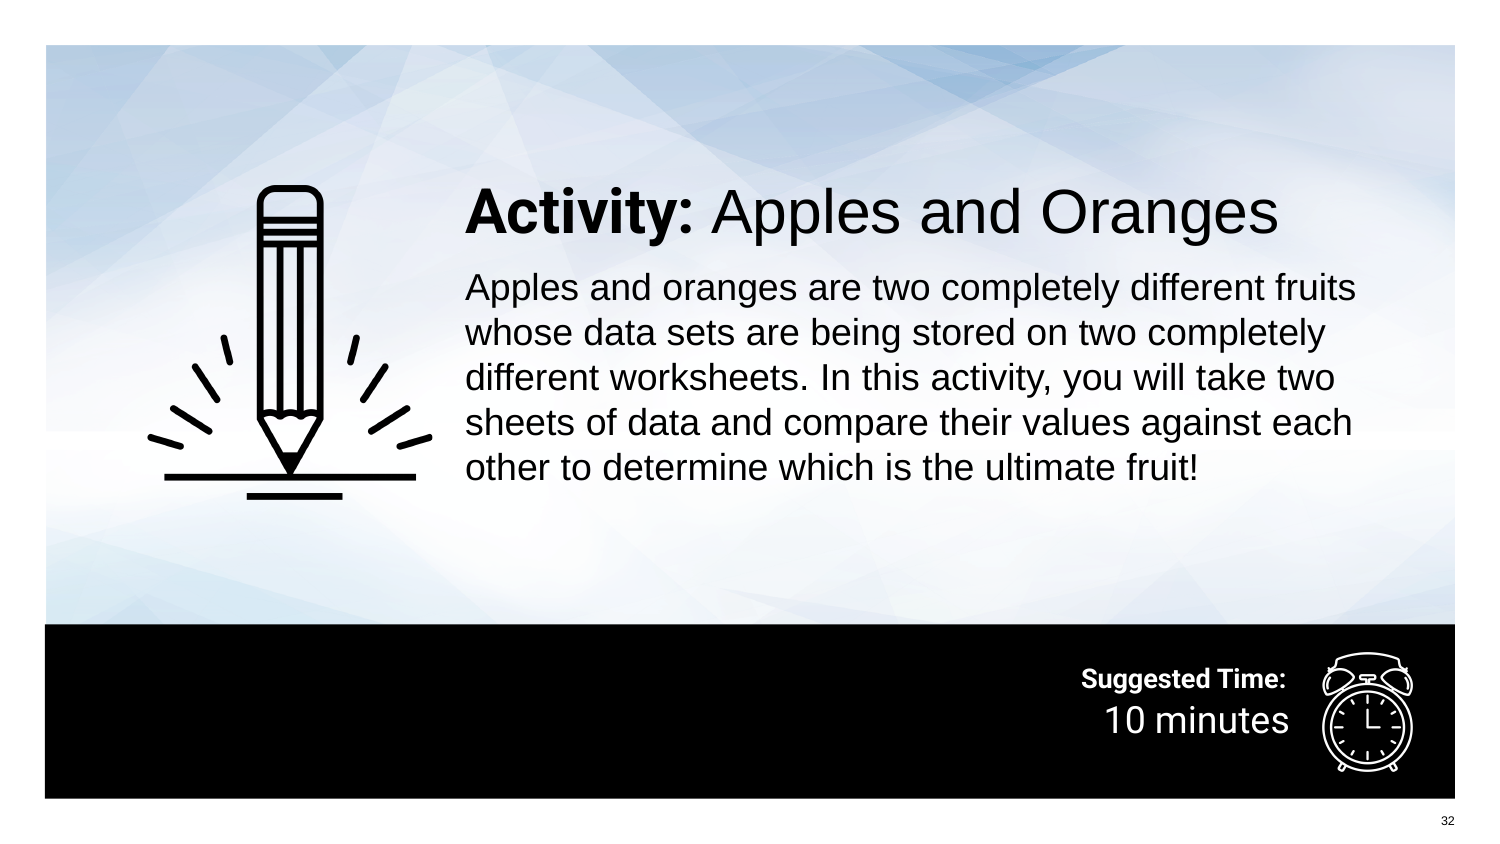

Activity: Apples and Oranges
Apples and oranges are two completely different fruits whose data sets are being stored on two completely different worksheets. In this activity, you will take two sheets of data and compare their values against each other to determine which is the ultimate fruit!
# 10 minutes

32